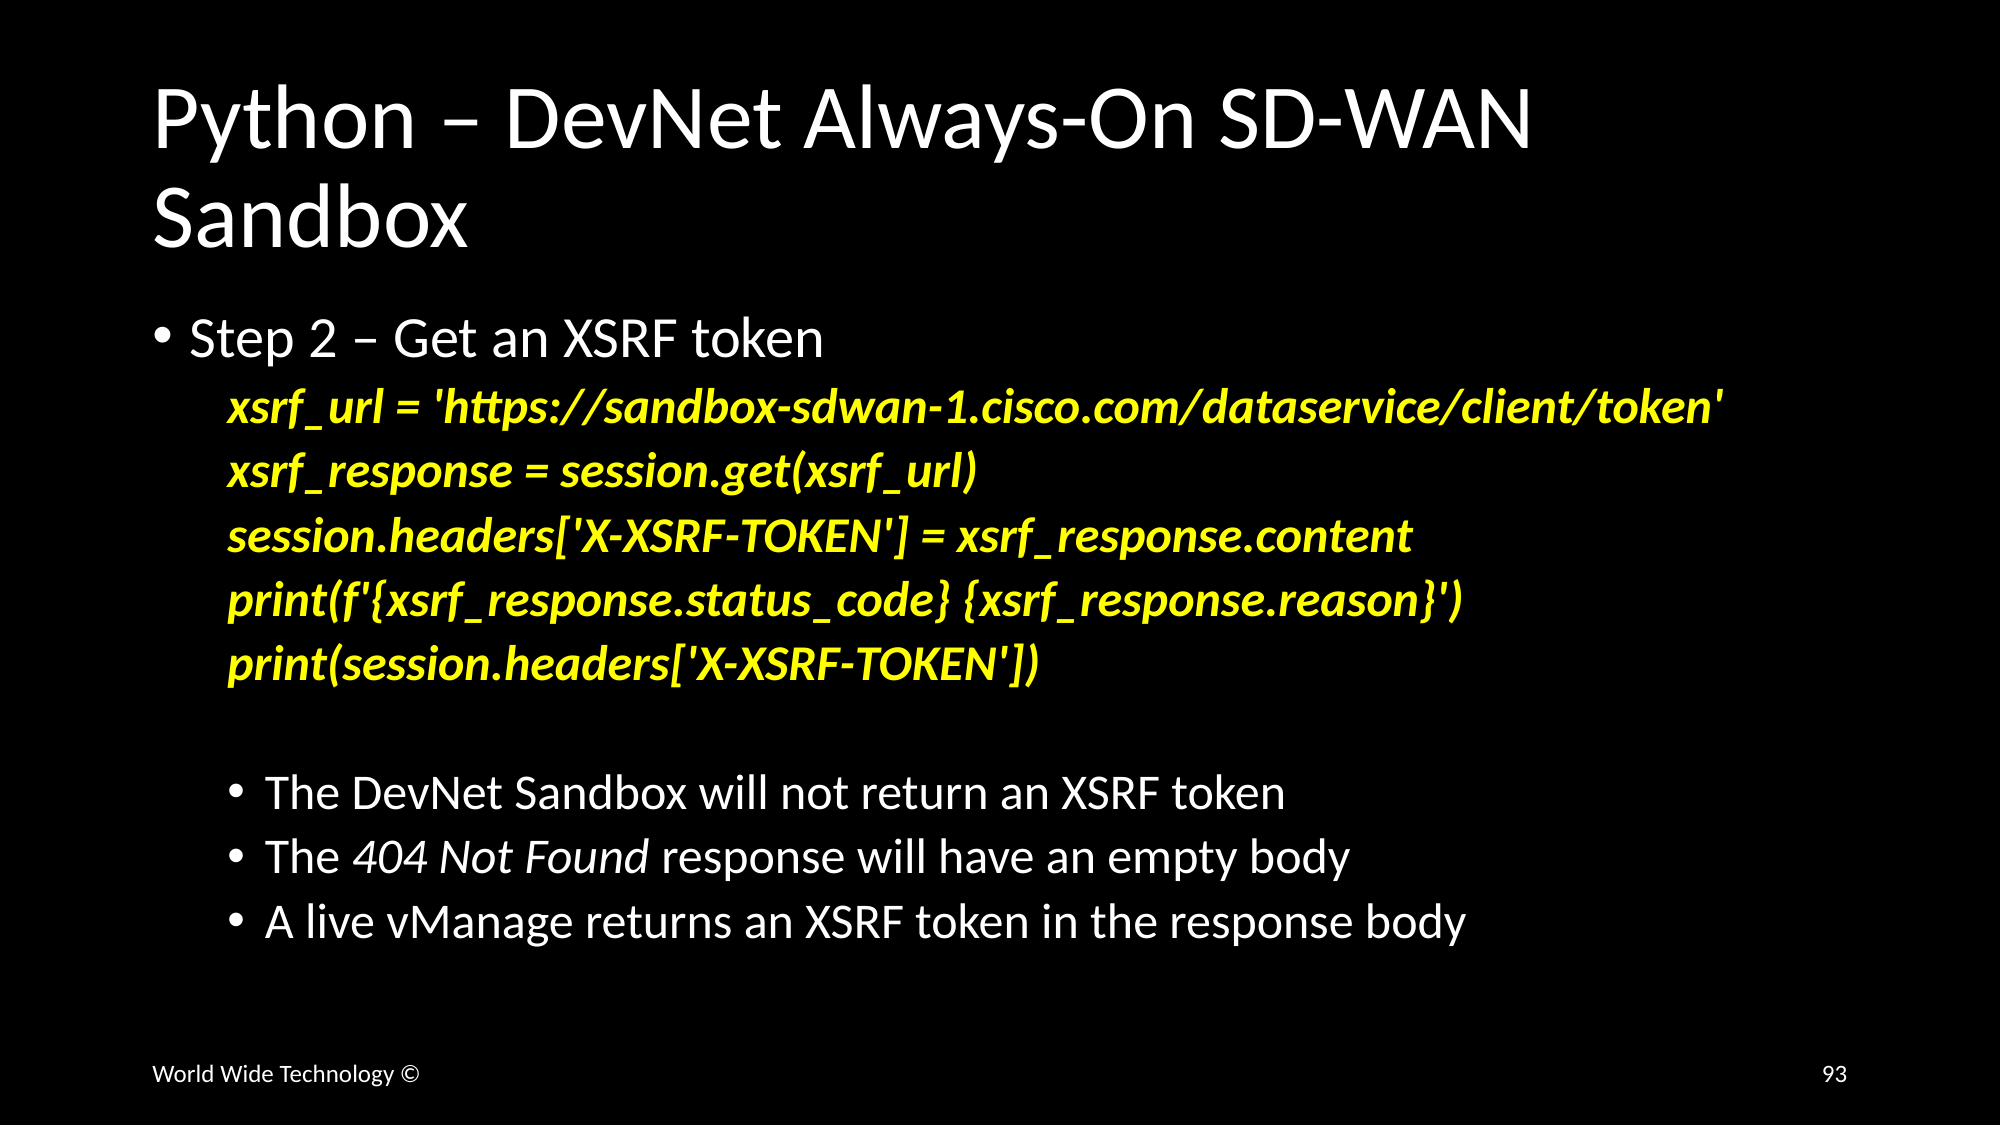

# Python – DevNet Always-On SD-WAN Sandbox
Step 2 – Get an XSRF token
xsrf_url = 'https://sandbox-sdwan-1.cisco.com/dataservice/client/token'
xsrf_response = session.get(xsrf_url)
session.headers['X-XSRF-TOKEN'] = xsrf_response.content
print(f'{xsrf_response.status_code} {xsrf_response.reason}')
print(session.headers['X-XSRF-TOKEN'])

The DevNet Sandbox will not return an XSRF token
The 404 Not Found response will have an empty body
A live vManage returns an XSRF token in the response body
World Wide Technology ©
93